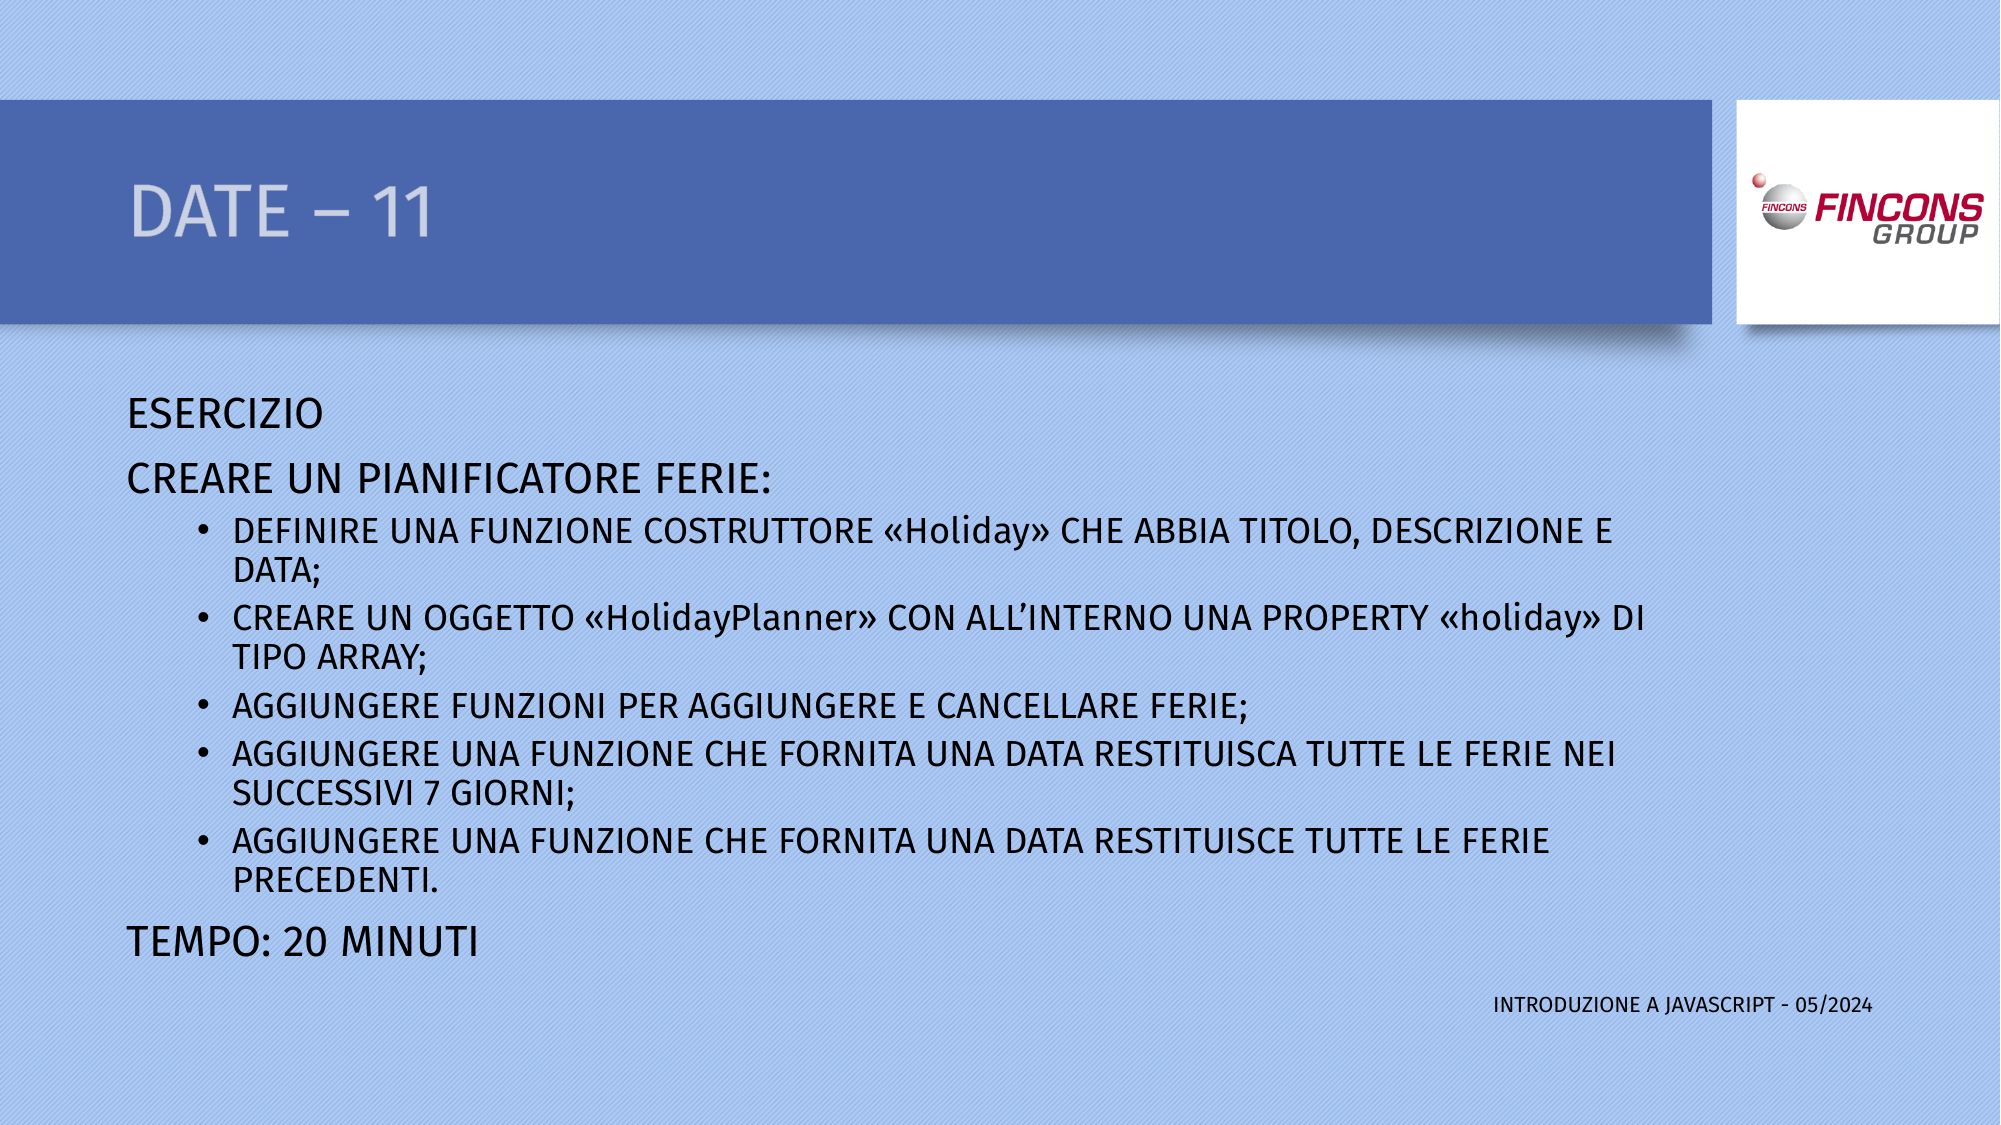

# DATE – 11
ESERCIZIO
CREARE UN PIANIFICATORE FERIE:
DEFINIRE UNA FUNZIONE COSTRUTTORE «Holiday» CHE ABBIA TITOLO, DESCRIZIONE E DATA;
CREARE UN OGGETTO «HolidayPlanner» CON ALL’INTERNO UNA PROPERTY «holiday» DI TIPO ARRAY;
AGGIUNGERE FUNZIONI PER AGGIUNGERE E CANCELLARE FERIE;
AGGIUNGERE UNA FUNZIONE CHE FORNITA UNA DATA RESTITUISCA TUTTE LE FERIE NEI SUCCESSIVI 7 GIORNI;
AGGIUNGERE UNA FUNZIONE CHE FORNITA UNA DATA RESTITUISCE TUTTE LE FERIE PRECEDENTI.
TEMPO: 20 MINUTI

INTRODUZIONE A JAVASCRIPT - 05/2024